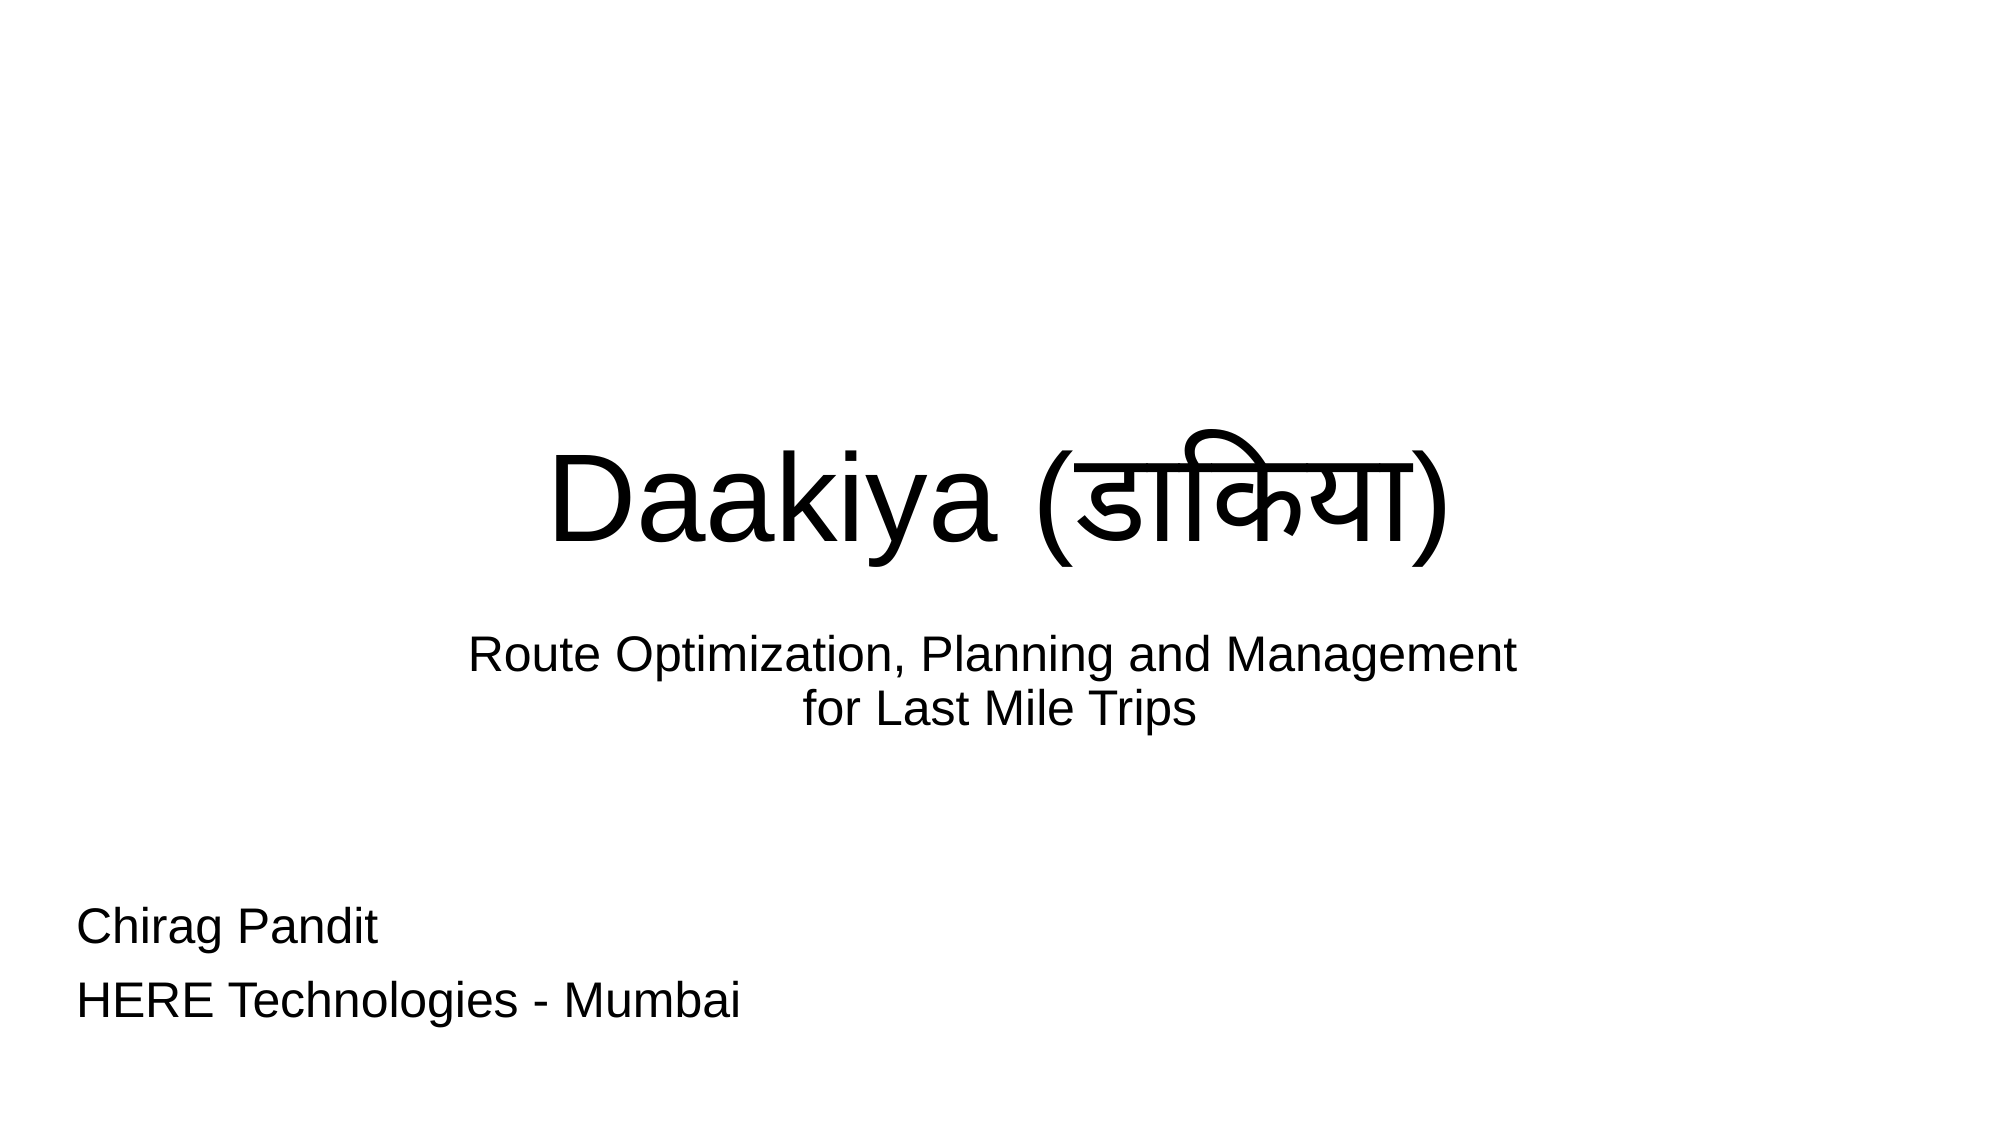

# Daakiya (डाकिया)
Route Optimization, Planning and Management
for Last Mile Trips
Chirag Pandit
HERE Technologies - Mumbai